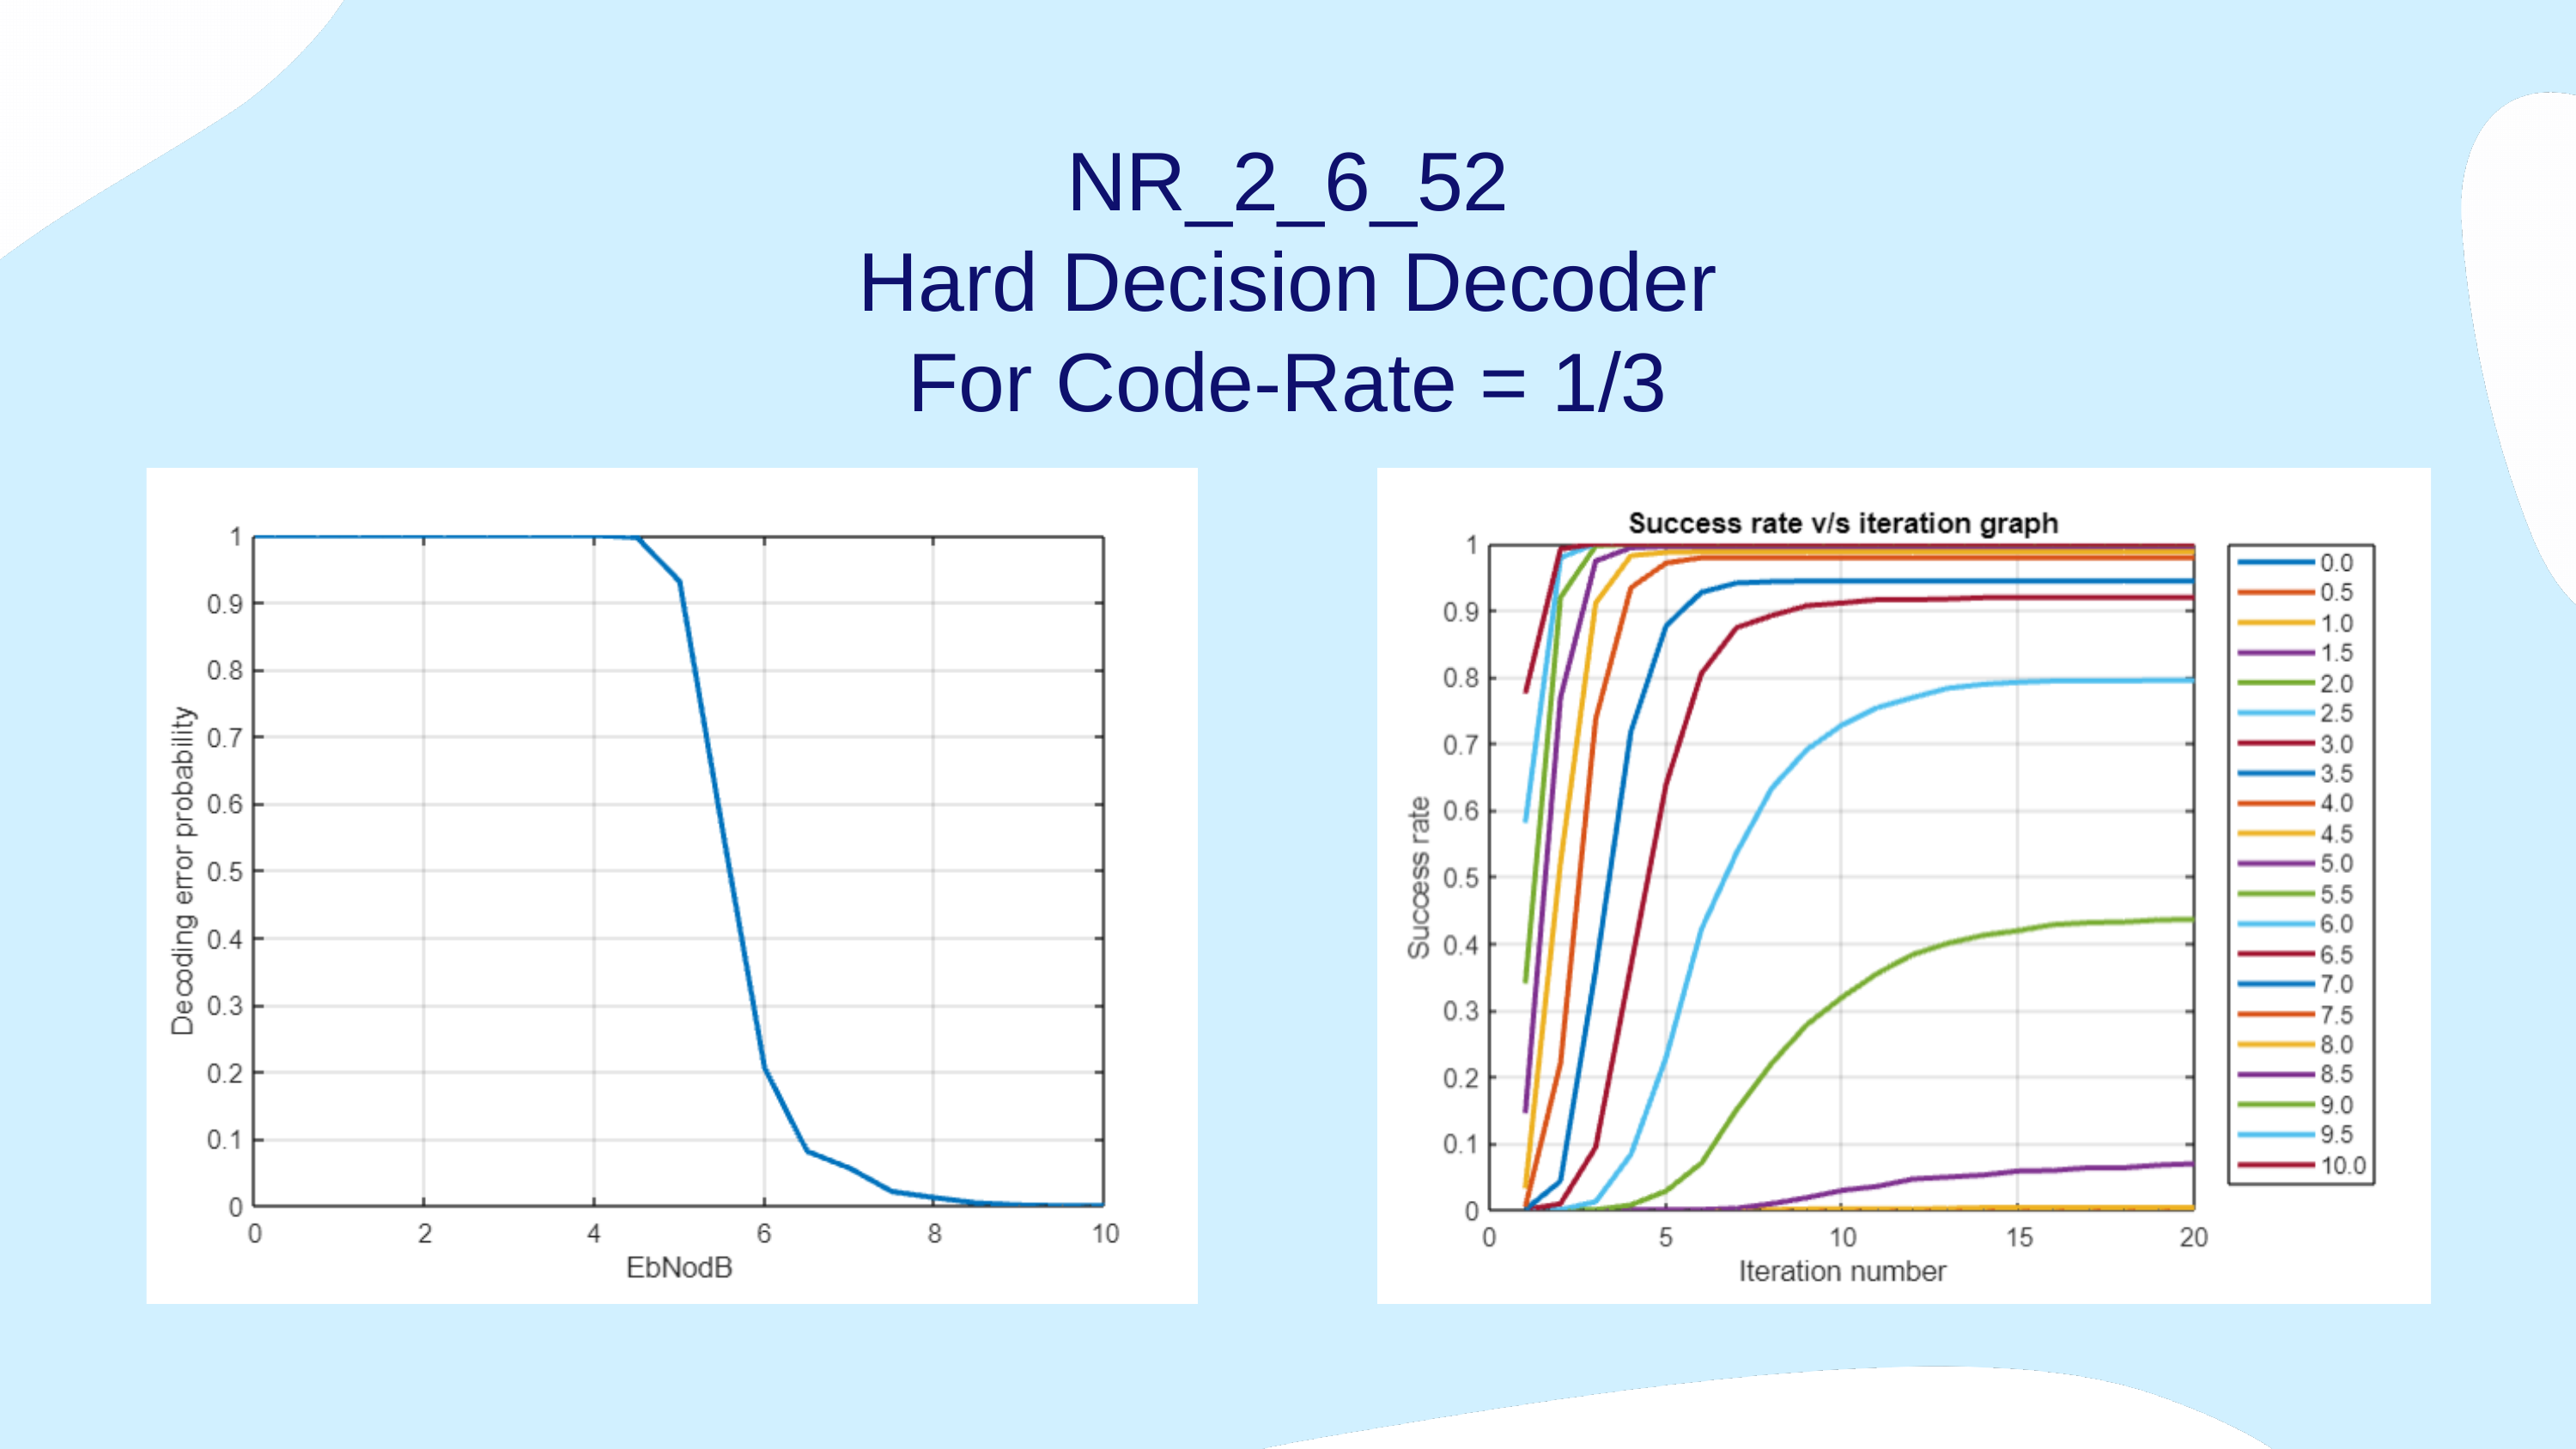

NR_2_6_52
Hard Decision Decoder
For Code-Rate = 1/3